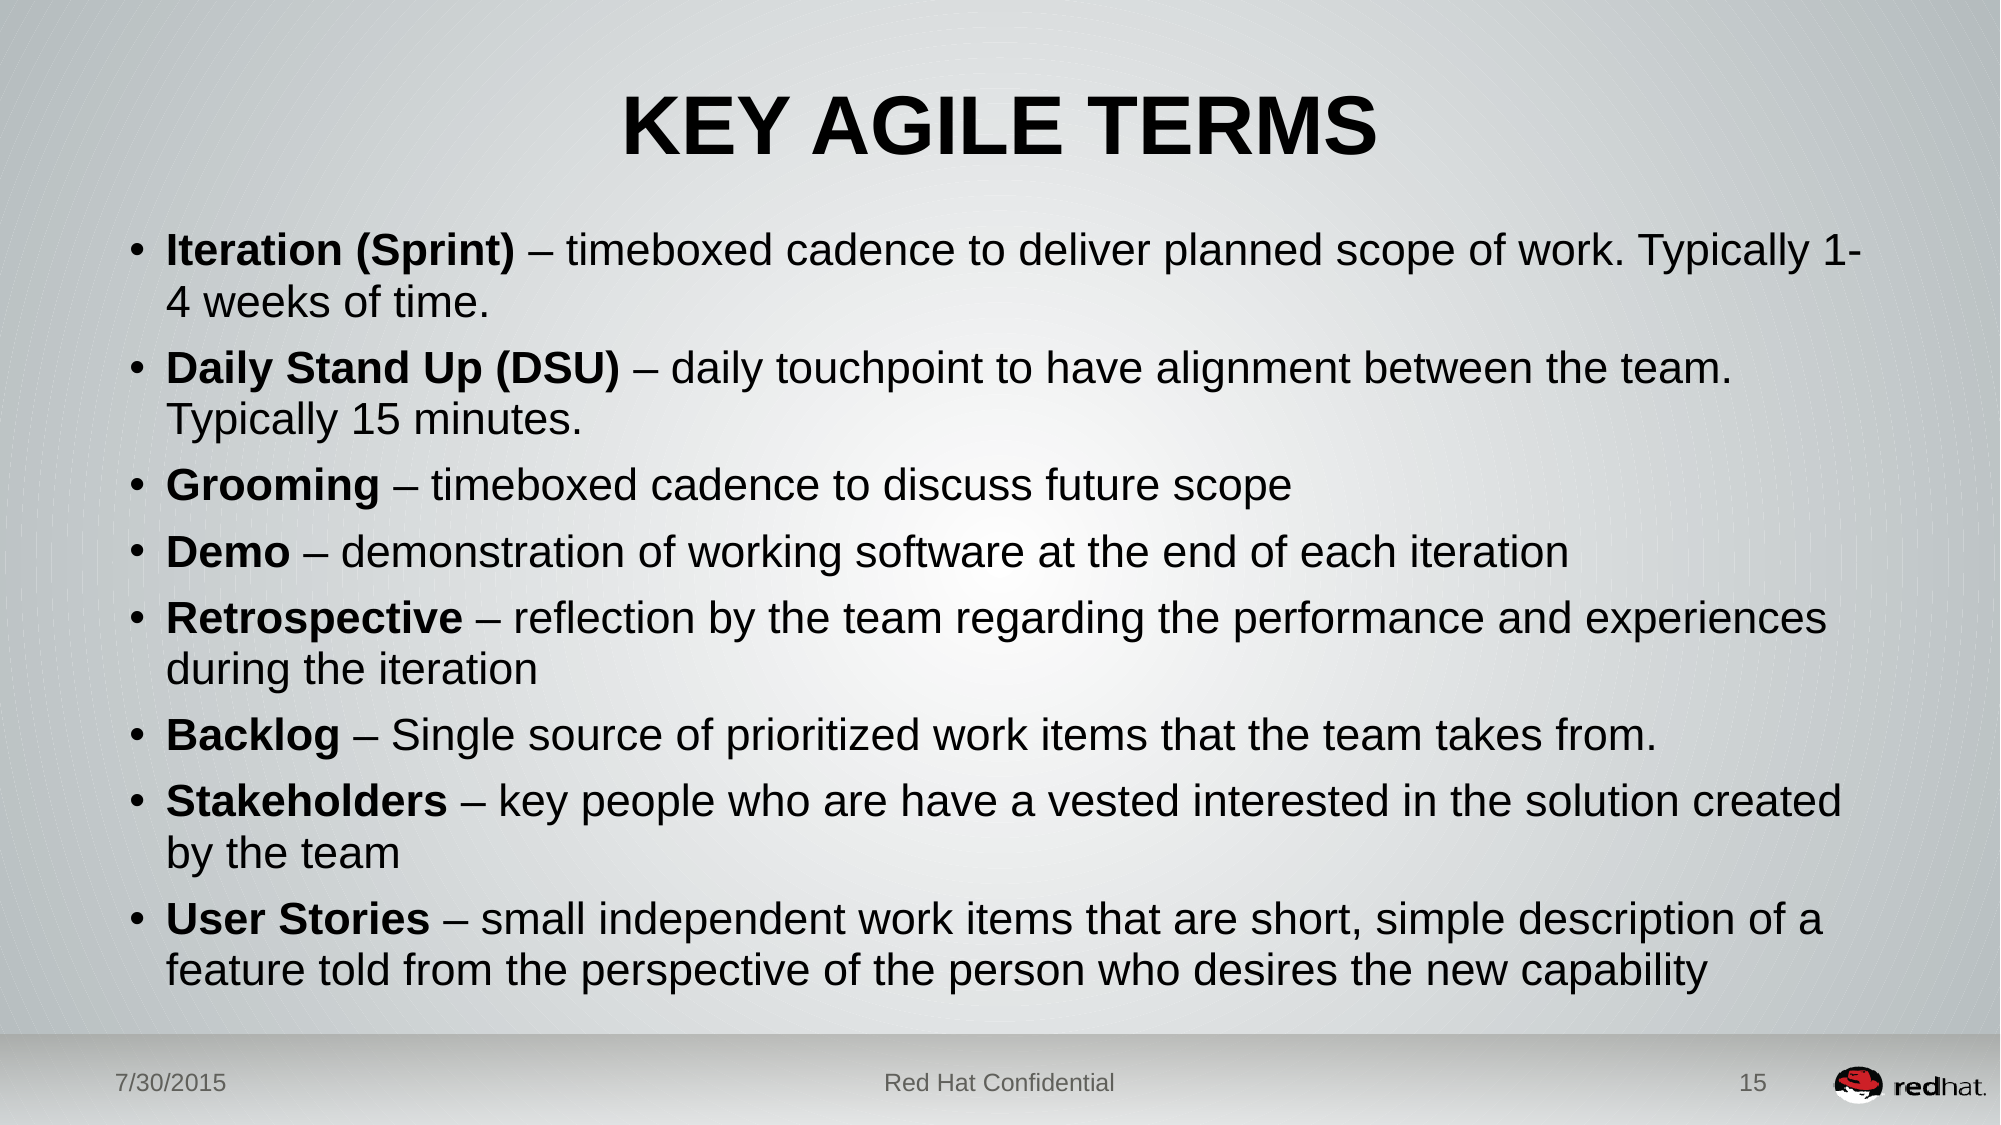

# Key Agile Terms
Iteration (Sprint) – timeboxed cadence to deliver planned scope of work. Typically 1-4 weeks of time.
Daily Stand Up (DSU) – daily touchpoint to have alignment between the team. Typically 15 minutes.
Grooming – timeboxed cadence to discuss future scope
Demo – demonstration of working software at the end of each iteration
Retrospective – reflection by the team regarding the performance and experiences during the iteration
Backlog – Single source of prioritized work items that the team takes from.
Stakeholders – key people who are have a vested interested in the solution created by the team
User Stories – small independent work items that are short, simple description of a feature told from the perspective of the person who desires the new capability
7/30/2015
Red Hat Confidential
15